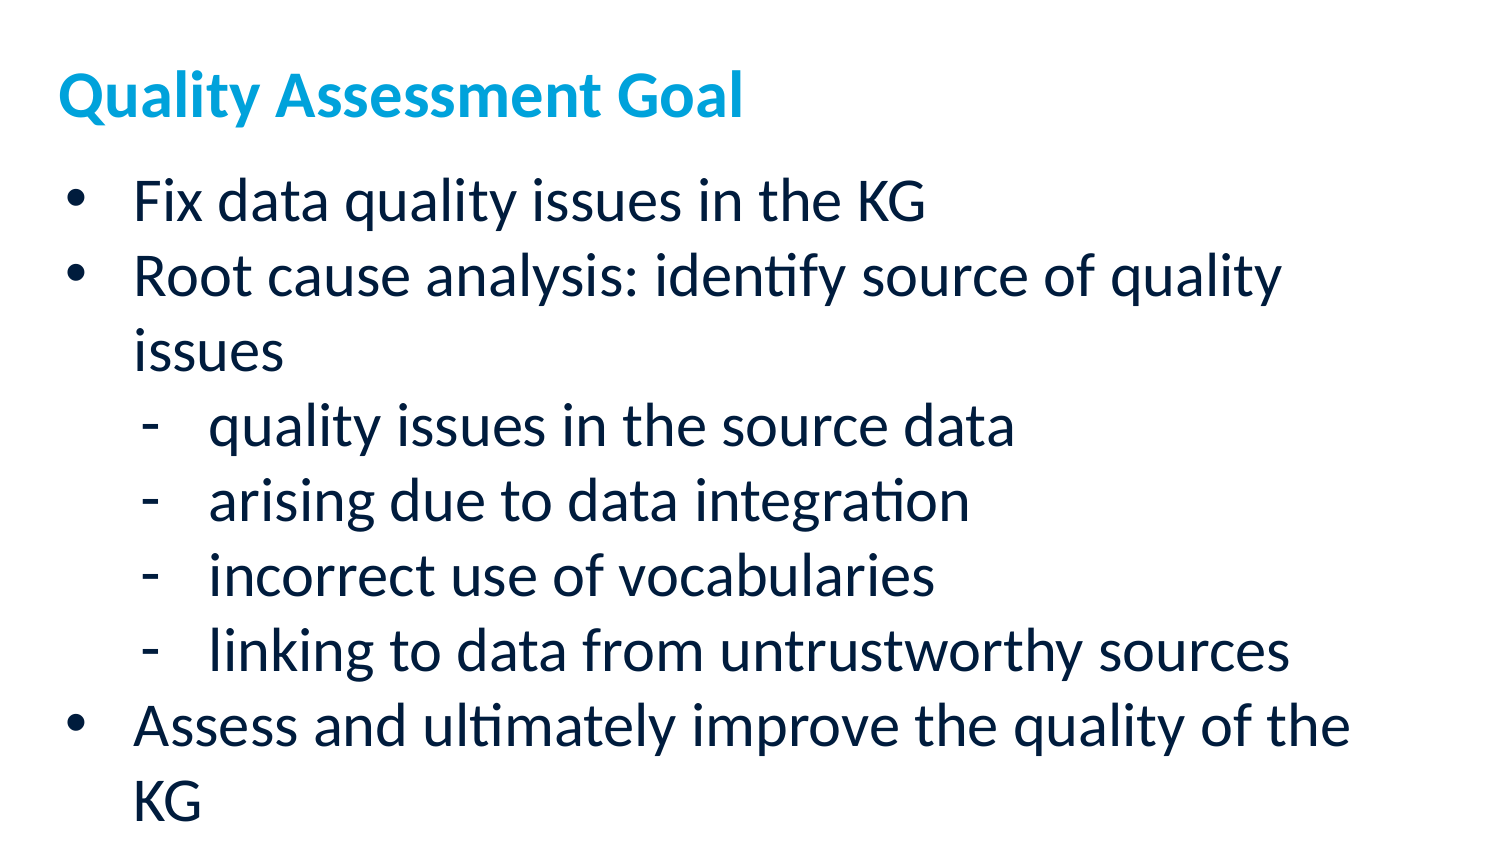

# Quality Assessment Goal
Fix data quality issues in the KG
Root cause analysis: identify source of quality issues
quality issues in the source data
arising due to data integration
incorrect use of vocabularies
linking to data from untrustworthy sources
Assess and ultimately improve the quality of the KG